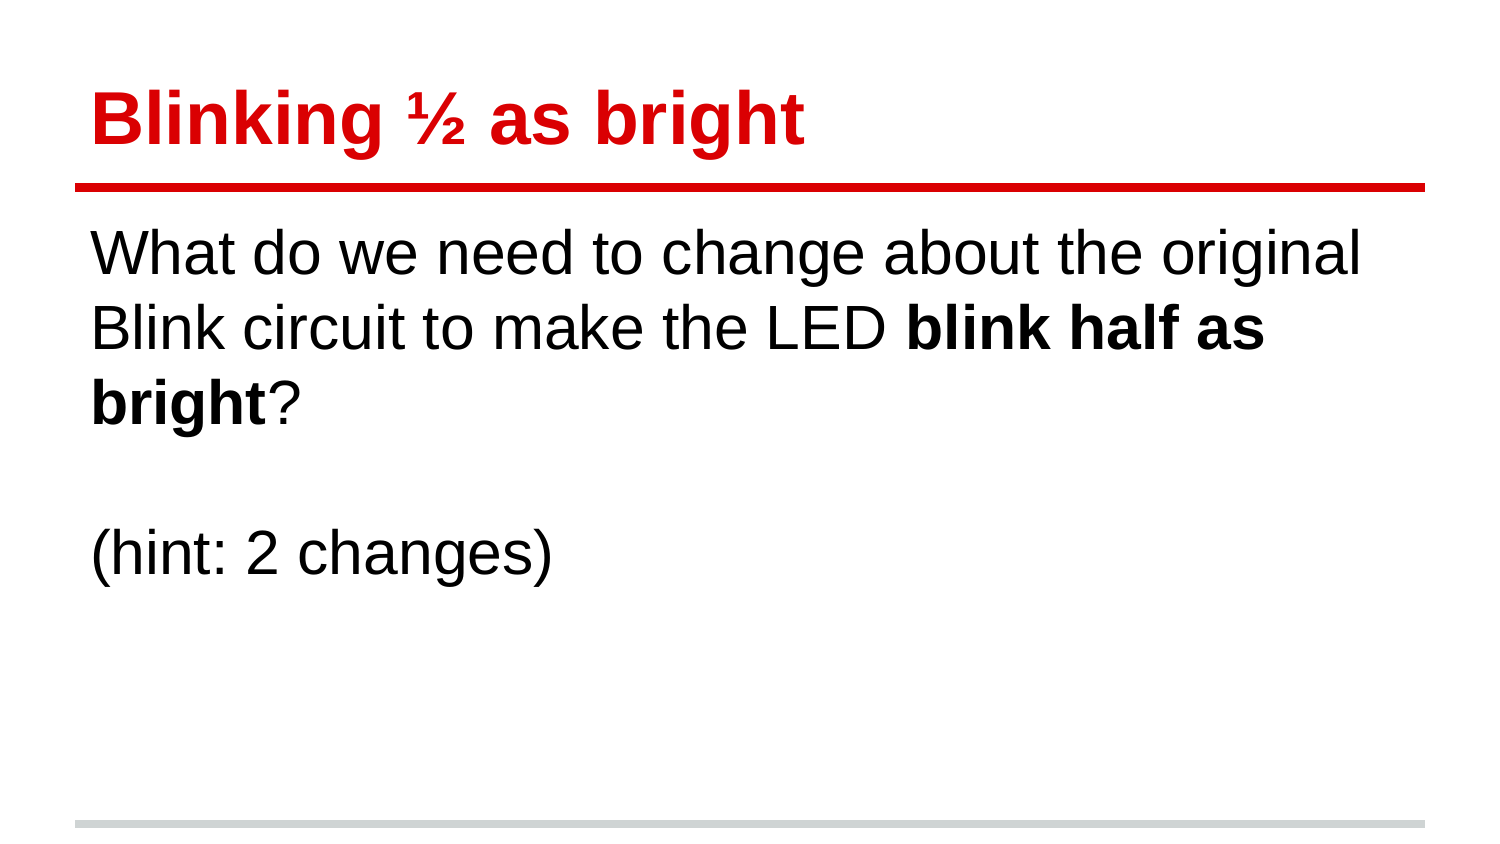

# Blinking ½ as bright
What do we need to change about the original Blink circuit to make the LED blink half as bright?

(hint: 2 changes)